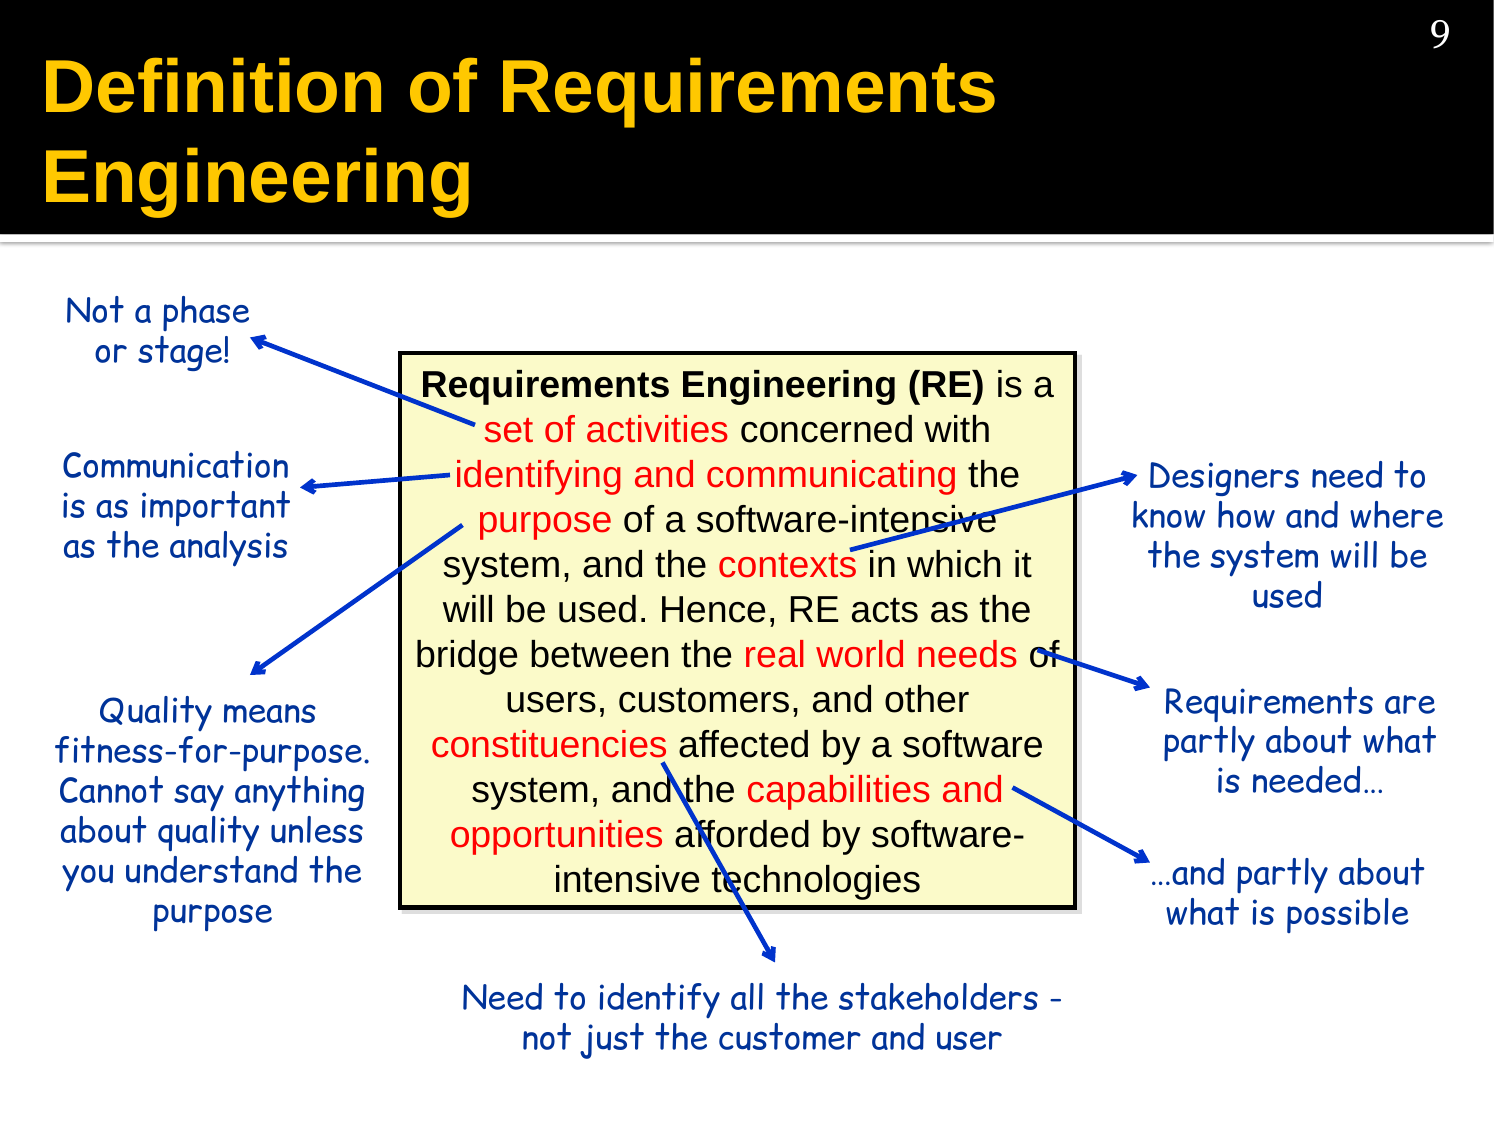

9
# Definition of Requirements Engineering
Not a phase
or stage!

Requirements Engineering (RE) is a set of activities concerned with identifying and communicating the purpose of a software-intensive system, and the contexts in which it will be used. Hence, RE acts as the bridge between the real world needs of users, customers, and other constituencies affected by a software system, and the capabilities and opportunities afforded by software-intensive technologies
Communication
is as important
as the analysis
Designers need to
know how and where
the system will be used

Quality means
fitness-for-purpose.
Cannot say anything
about quality unless you understand the purpose
Requirements are
partly about what
is needed…

…and partly about
what is possible
Need to identify all the stakeholders - not just the customer and user